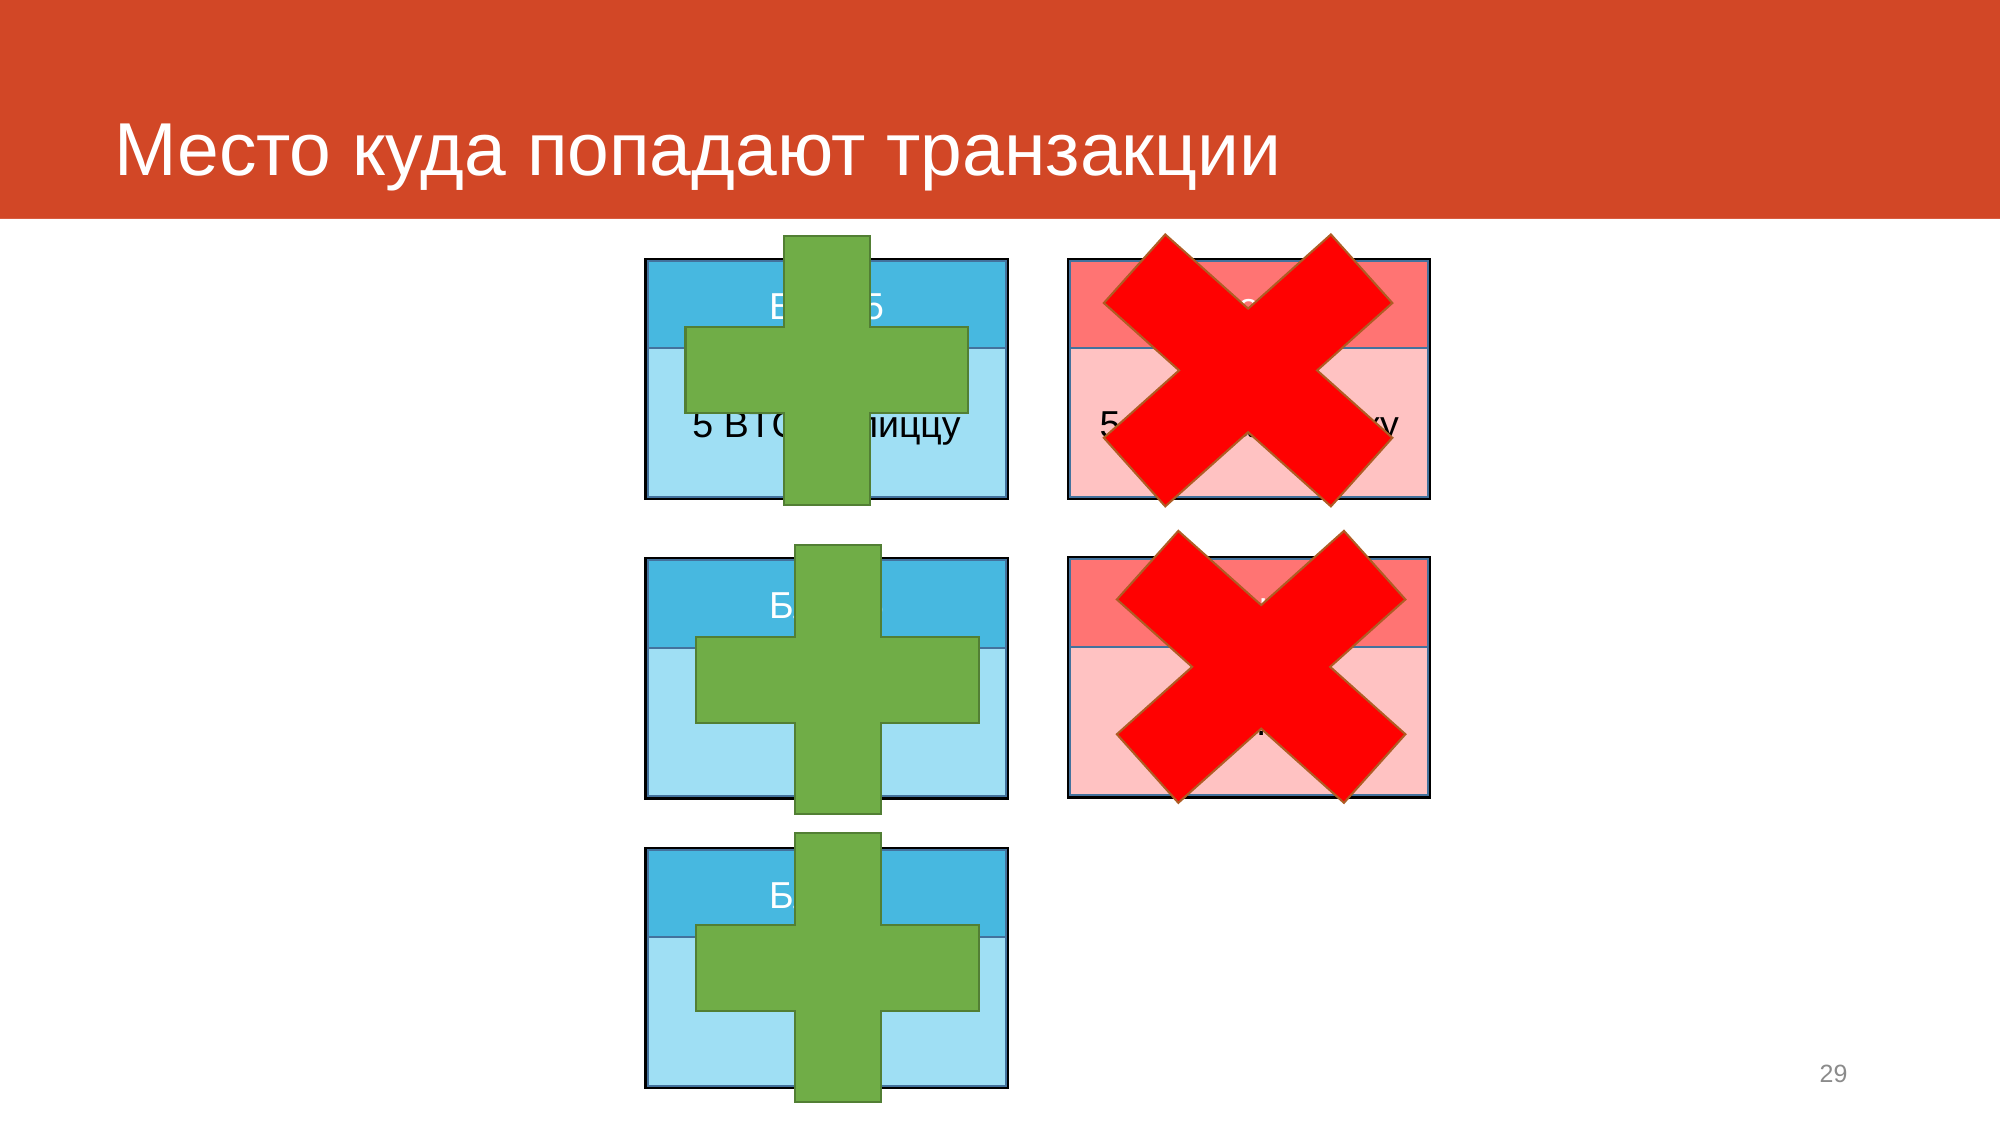

# Место куда попадают транзакции

Блок 5

Блок 5
5 BTC за сосиску

5 BTC за пиццу

Блок 6

Блок 6
…

…

Блок 7

…

29